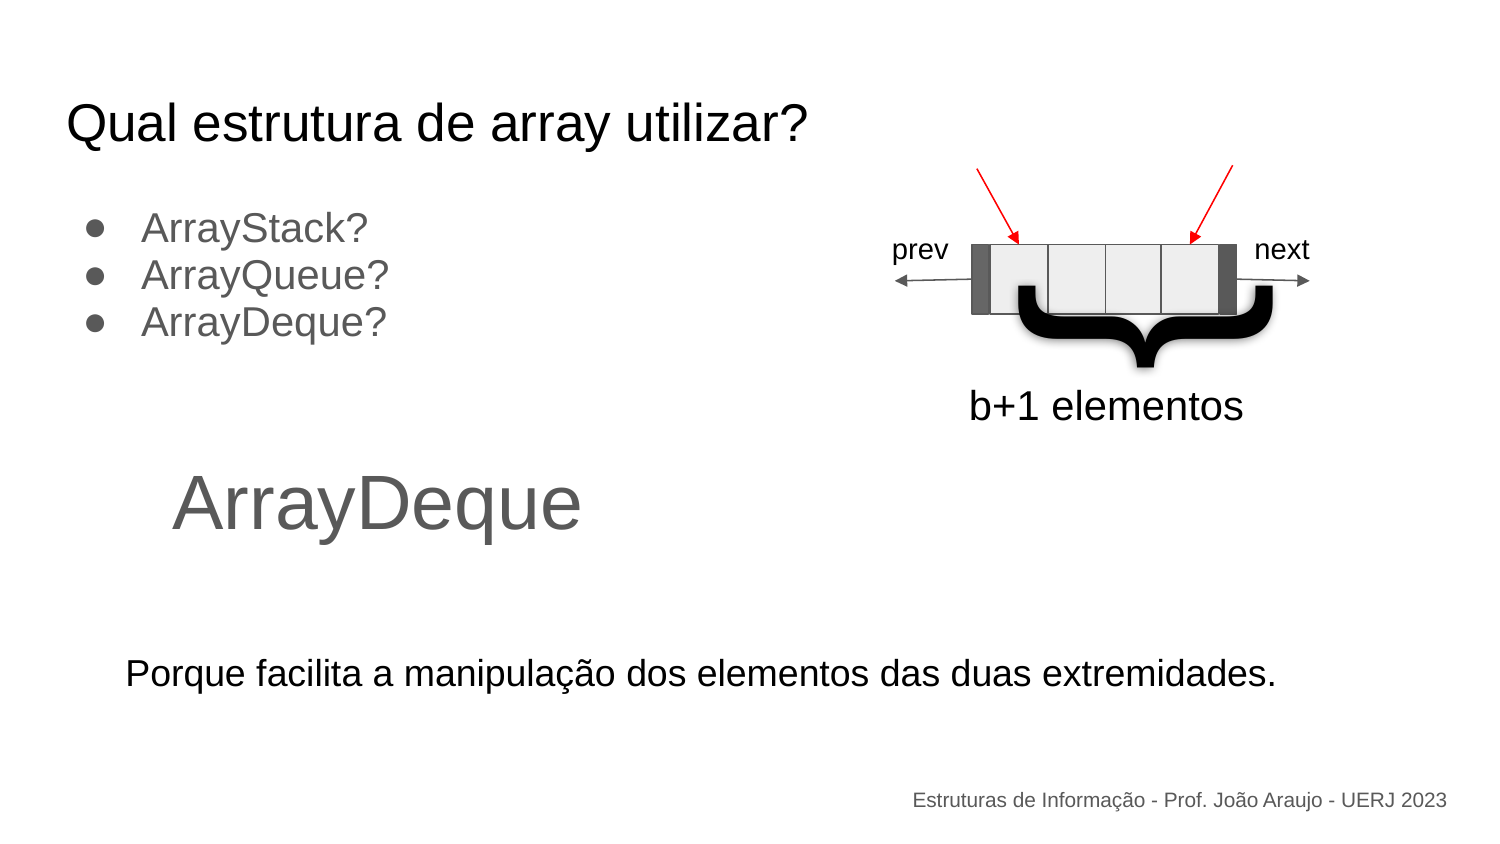

# Qual estrutura de array utilizar?
{
ArrayStack?
ArrayQueue?
ArrayDeque?
prev
next

b+1 elementos
ArrayDeque
Porque facilita a manipulação dos elementos das duas extremidades.